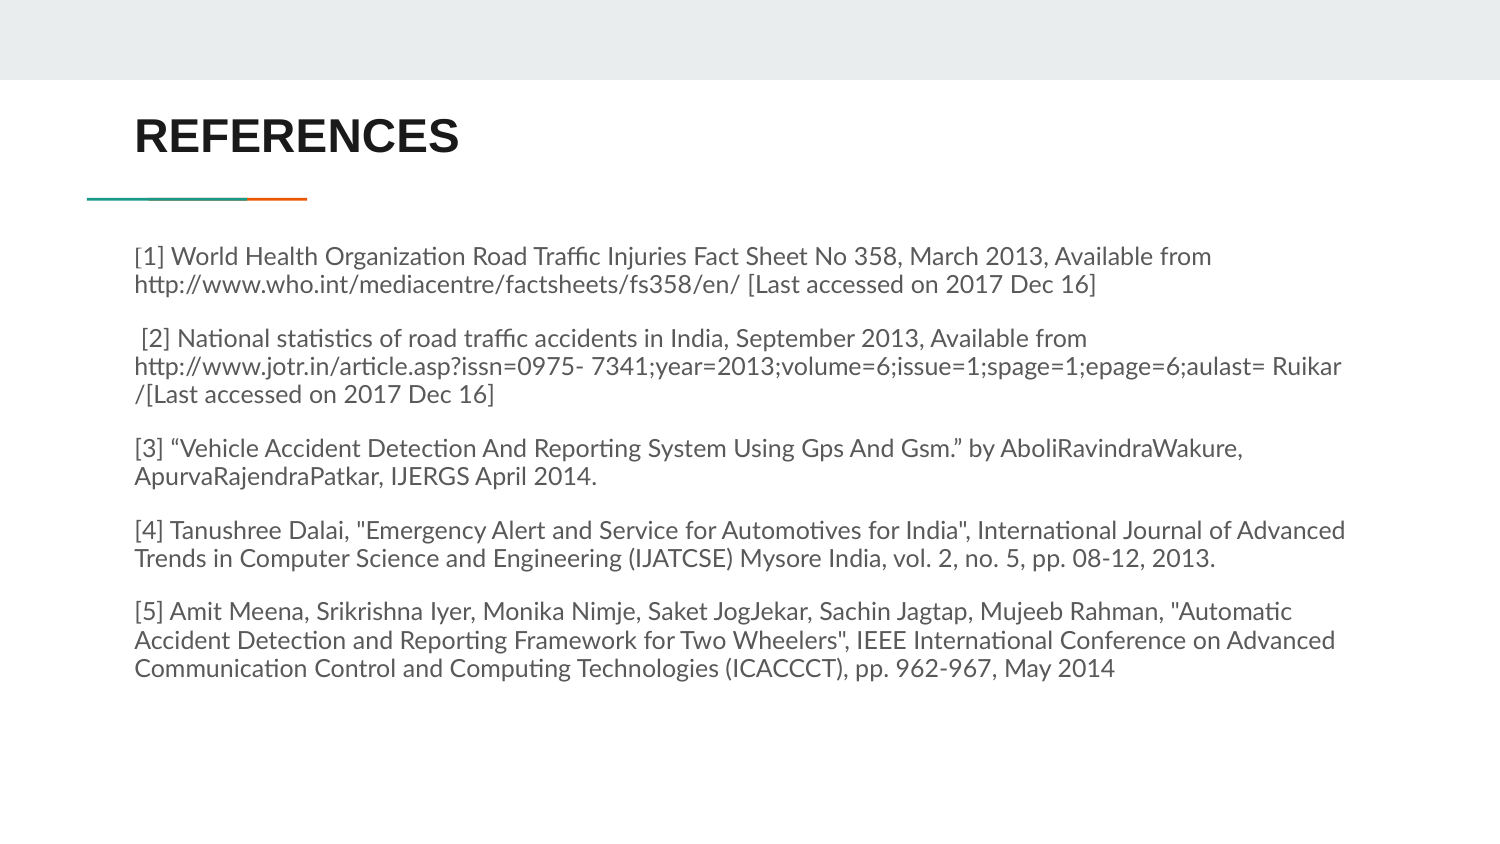

# REFERENCES
[1] World Health Organization Road Traffic Injuries Fact Sheet No 358, March 2013, Available from http://www.who.int/mediacentre/factsheets/fs358/en/ [Last accessed on 2017 Dec 16]
 [2] National statistics of road traffic accidents in India, September 2013, Available from http://www.jotr.in/article.asp?issn=0975- 7341;year=2013;volume=6;issue=1;spage=1;epage=6;aulast= Ruikar /[Last accessed on 2017 Dec 16]
[3] “Vehicle Accident Detection And Reporting System Using Gps And Gsm.” by AboliRavindraWakure, ApurvaRajendraPatkar, IJERGS April 2014.
[4] Tanushree Dalai, "Emergency Alert and Service for Automotives for India", International Journal of Advanced Trends in Computer Science and Engineering (IJATCSE) Mysore India, vol. 2, no. 5, pp. 08-12, 2013.
[5] Amit Meena, Srikrishna Iyer, Monika Nimje, Saket JogJekar, Sachin Jagtap, Mujeeb Rahman, "Automatic Accident Detection and Reporting Framework for Two Wheelers", IEEE International Conference on Advanced Communication Control and Computing Technologies (ICACCCT), pp. 962-967, May 2014